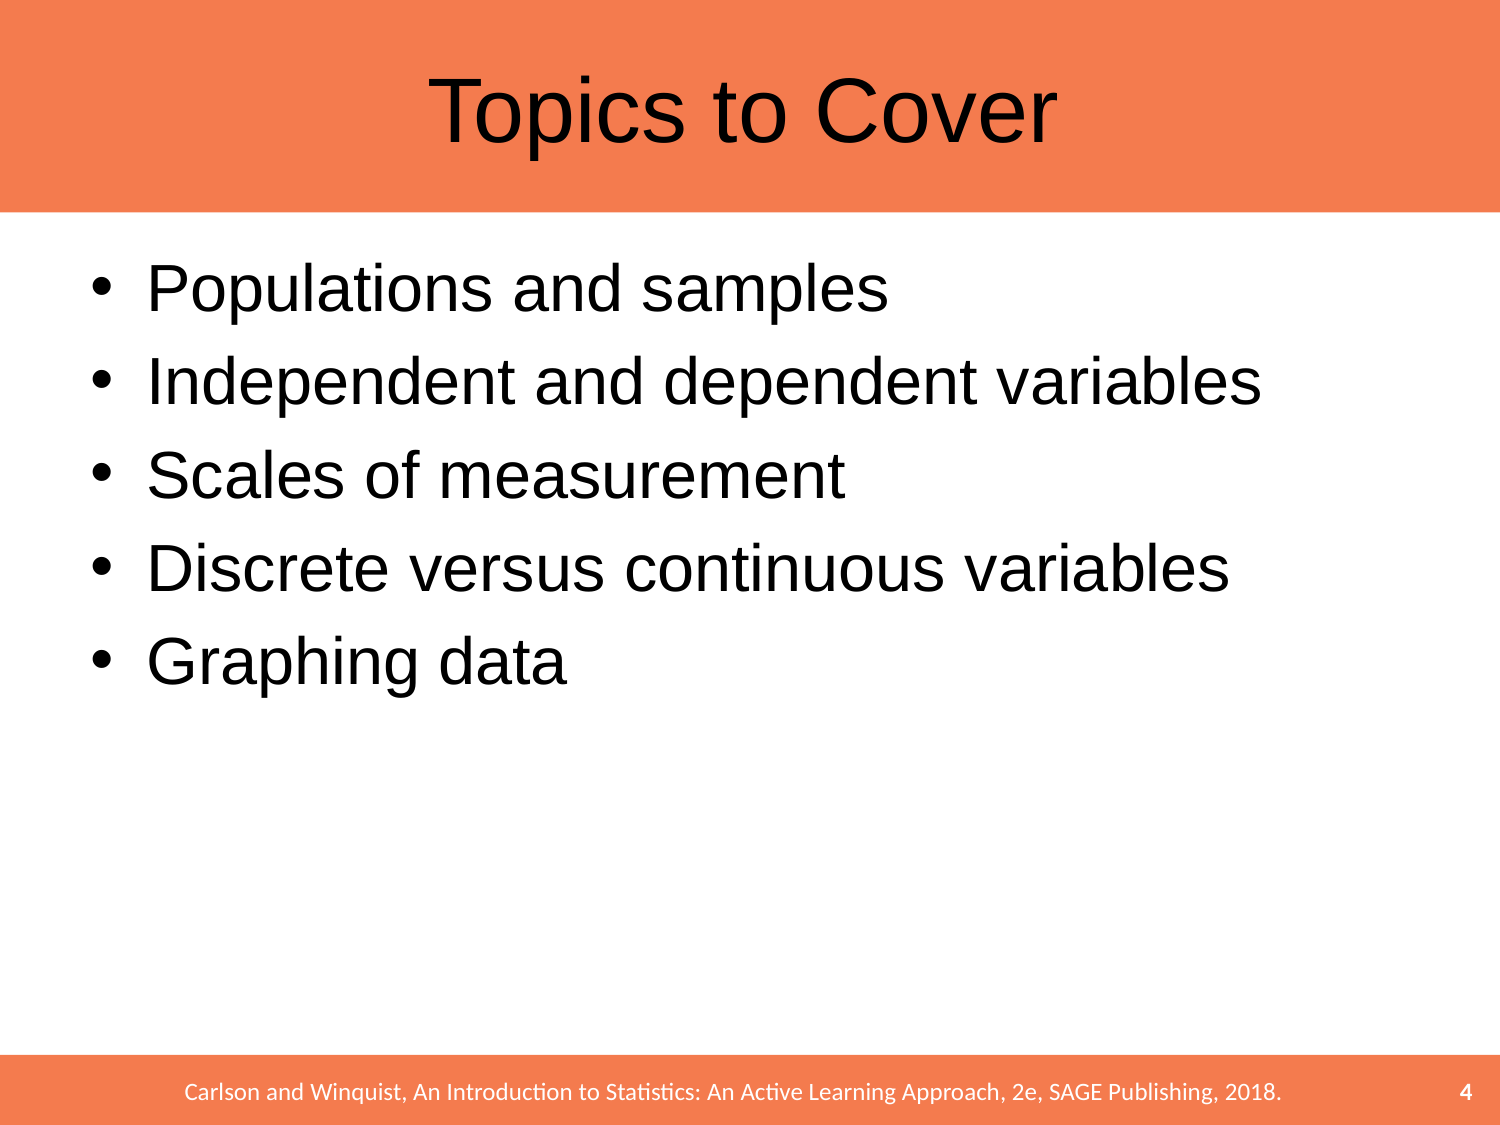

# Topics to Cover
Populations and samples
Independent and dependent variables
Scales of measurement
Discrete versus continuous variables
Graphing data

4
Carlson and Winquist, An Introduction to Statistics: An Active Learning Approach, 2e, SAGE Publishing, 2018.